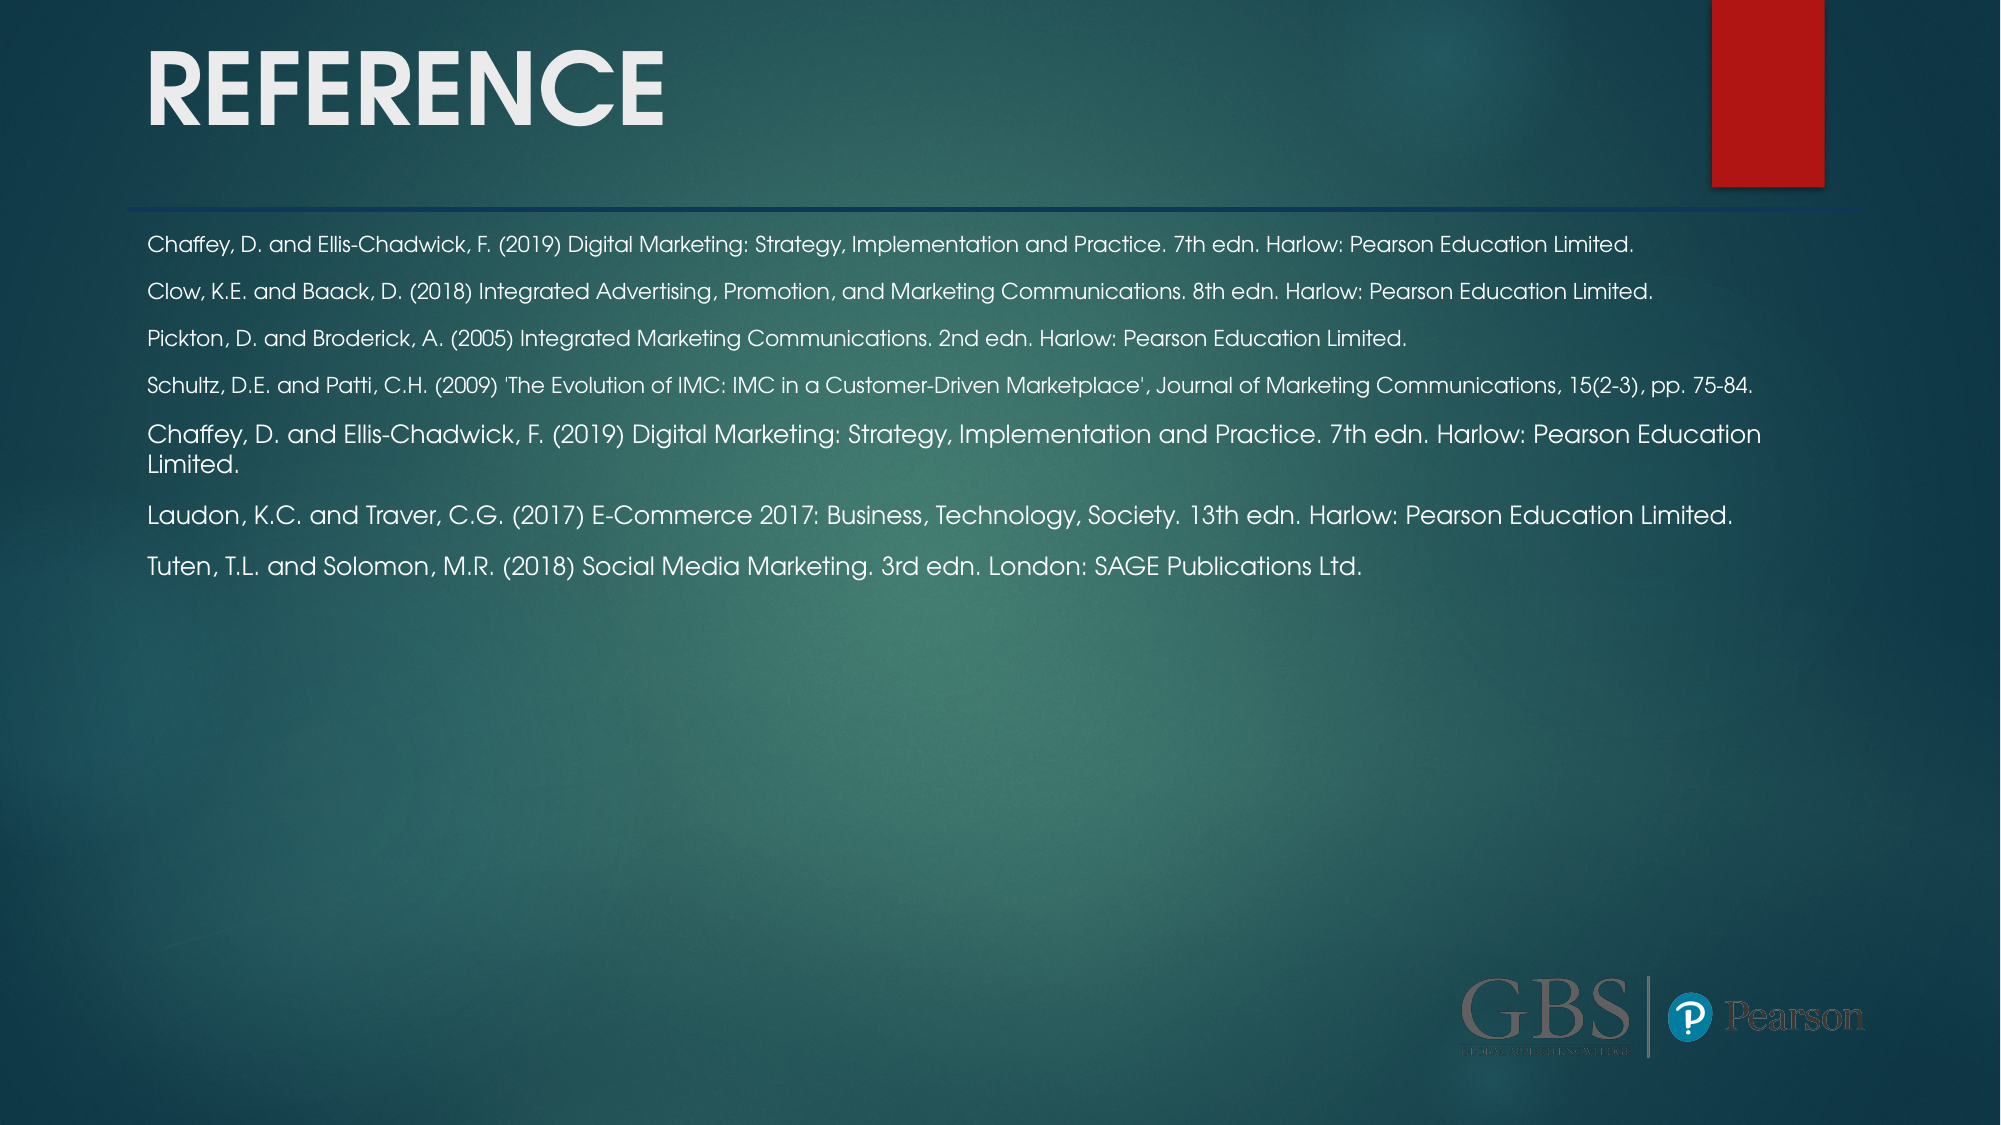

# REFERENCE
Chaffey, D. and Ellis-Chadwick, F. (2019) Digital Marketing: Strategy, Implementation and Practice. 7th edn. Harlow: Pearson Education Limited.
Clow, K.E. and Baack, D. (2018) Integrated Advertising, Promotion, and Marketing Communications. 8th edn. Harlow: Pearson Education Limited.
Pickton, D. and Broderick, A. (2005) Integrated Marketing Communications. 2nd edn. Harlow: Pearson Education Limited.
Schultz, D.E. and Patti, C.H. (2009) 'The Evolution of IMC: IMC in a Customer-Driven Marketplace', Journal of Marketing Communications, 15(2-3), pp. 75-84.
Chaffey, D. and Ellis-Chadwick, F. (2019) Digital Marketing: Strategy, Implementation and Practice. 7th edn. Harlow: Pearson Education Limited.
Laudon, K.C. and Traver, C.G. (2017) E-Commerce 2017: Business, Technology, Society. 13th edn. Harlow: Pearson Education Limited.
Tuten, T.L. and Solomon, M.R. (2018) Social Media Marketing. 3rd edn. London: SAGE Publications Ltd.